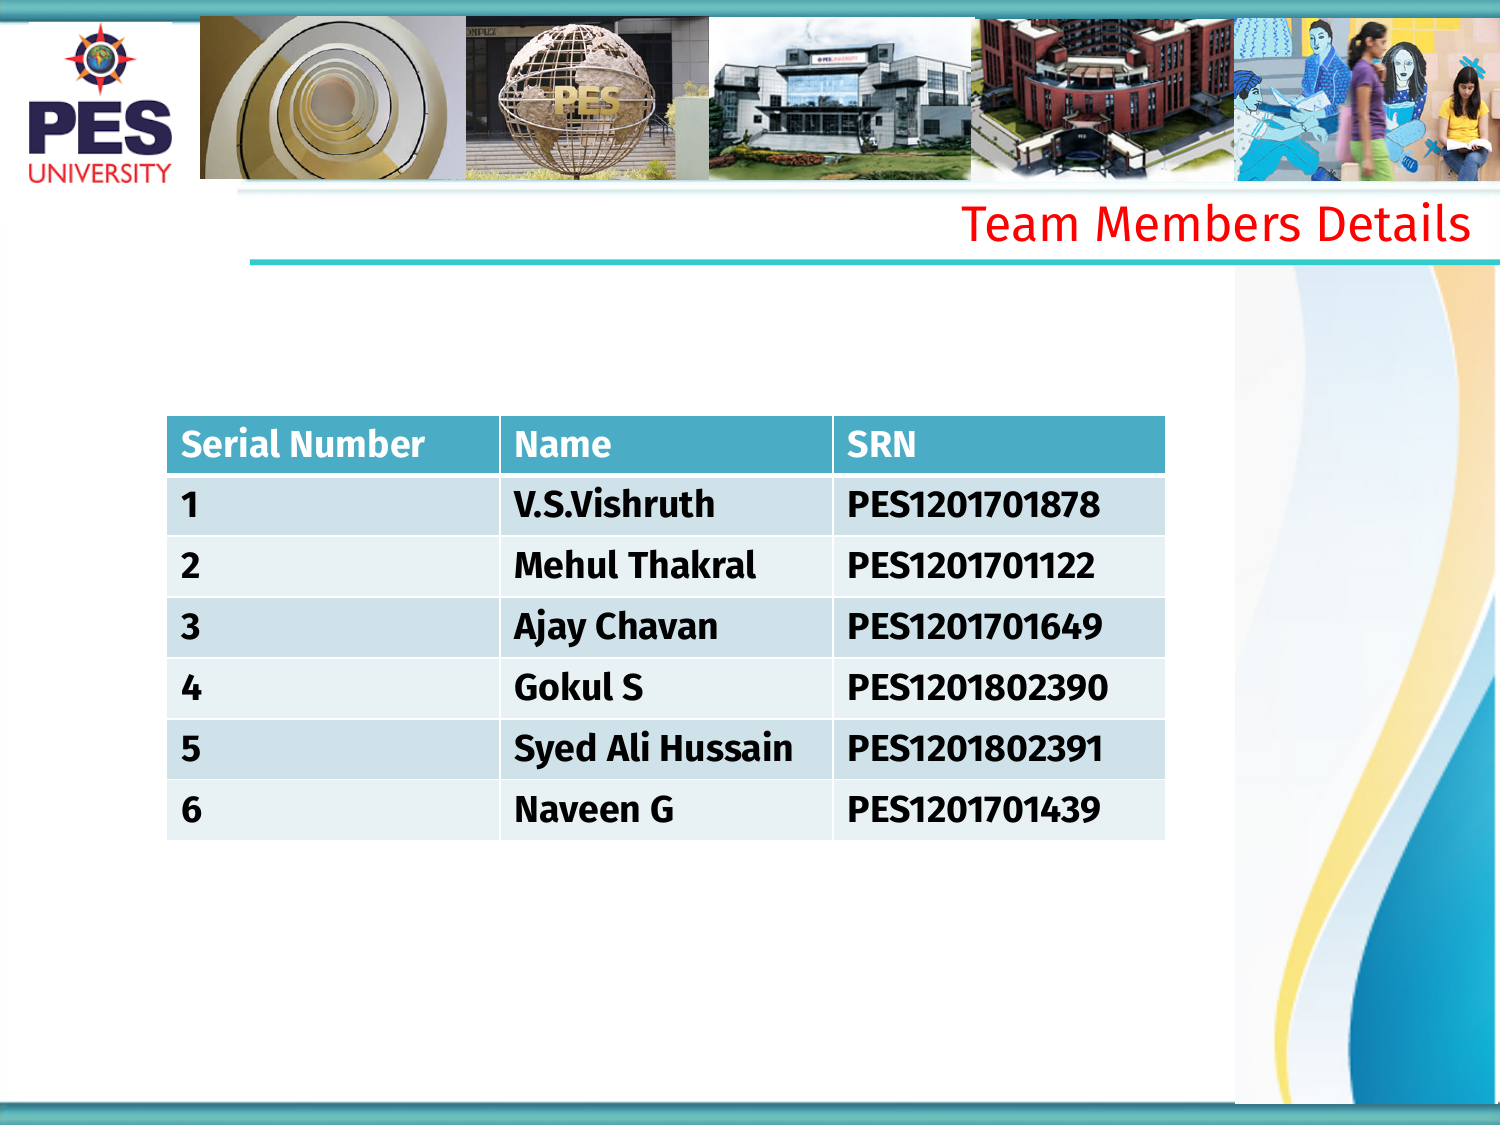

Team Members Details

| Serial Number | Name | SRN |
| --- | --- | --- |
| 1 | V.S.Vishruth | PES1201701878 |
| 2 | Mehul Thakral | PES1201701122 |
| 3 | Ajay Chavan | PES1201701649 |
| 4 | Gokul S | PES1201802390 |
| 5 | Syed Ali Hussain | PES1201802391 |
| 6 | Naveen G | PES1201701439 |